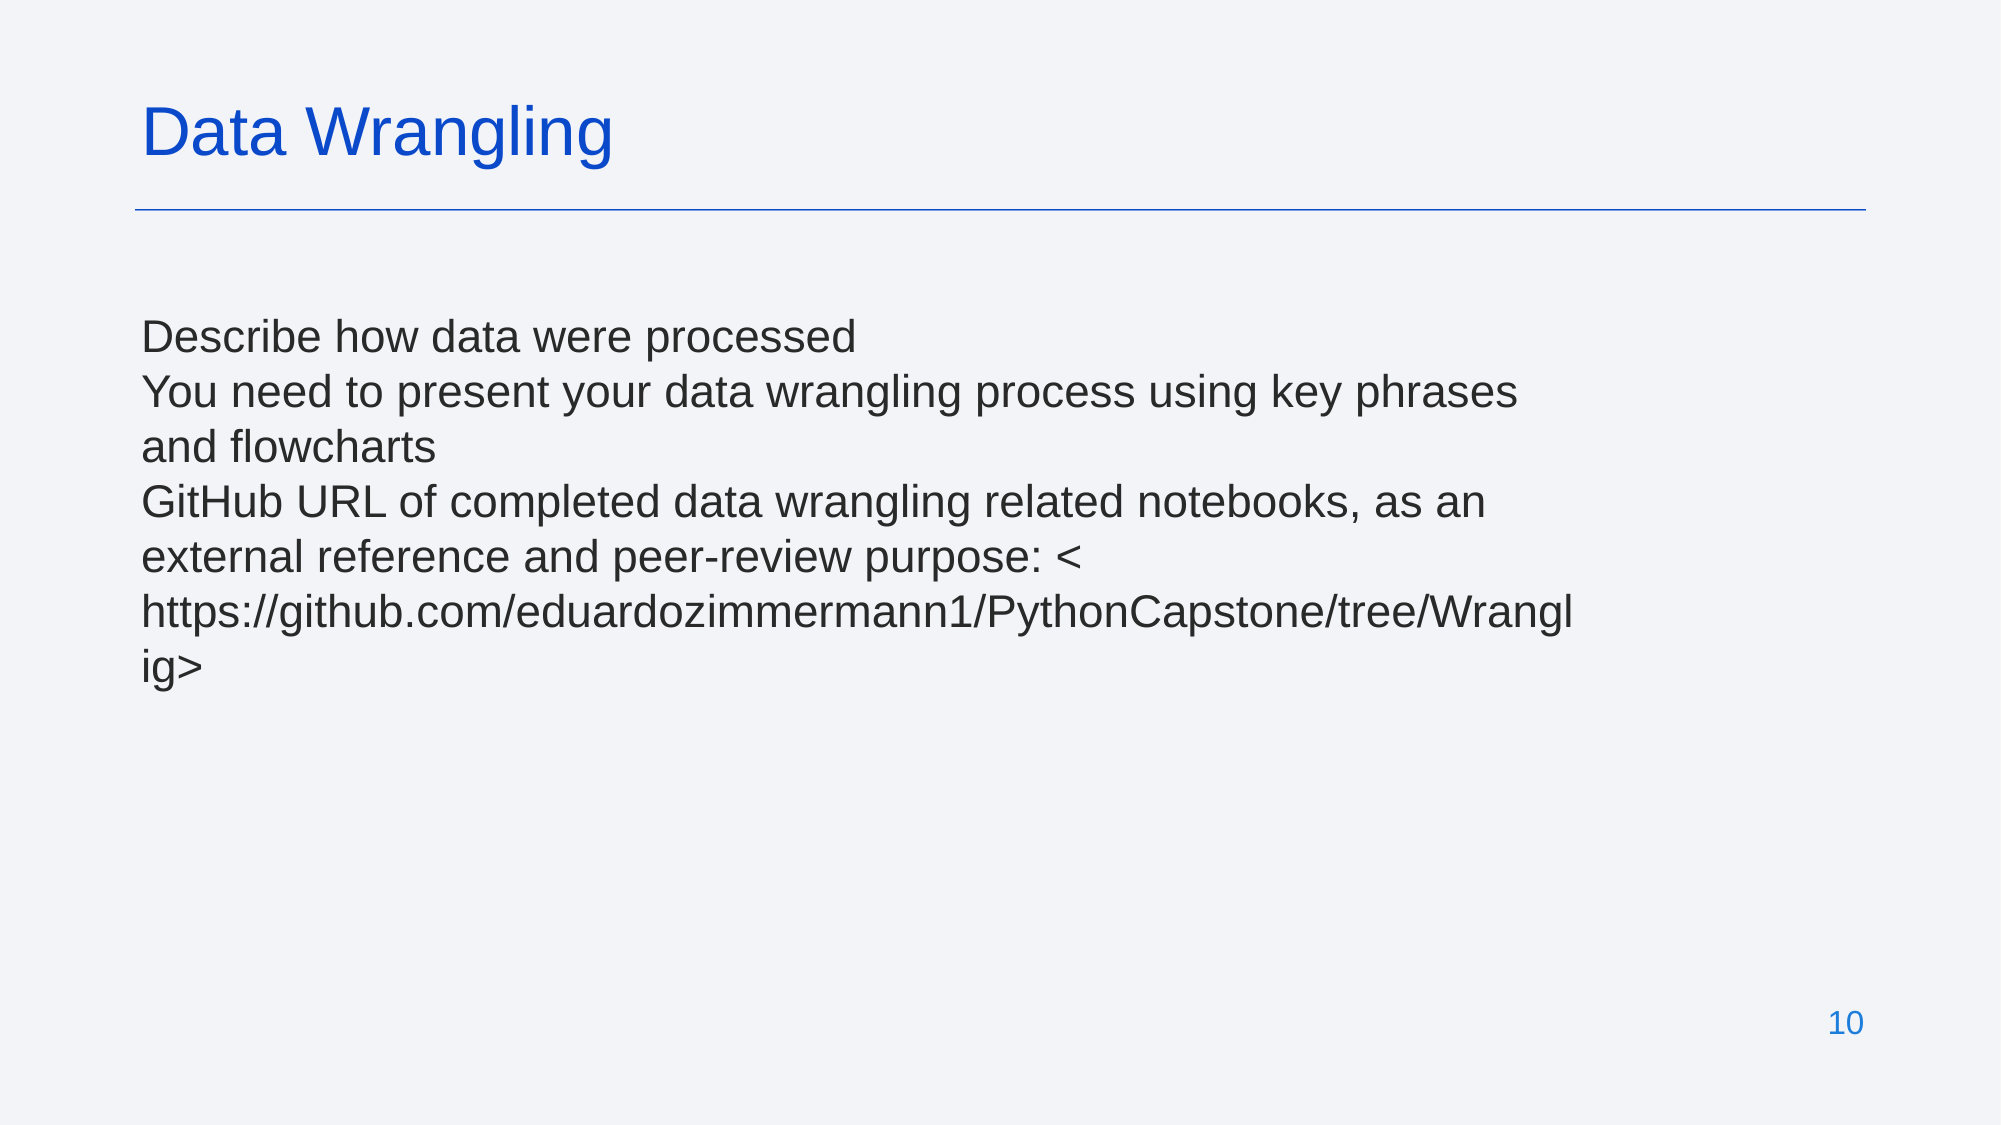

Data Wrangling
Describe how data were processed
You need to present your data wrangling process using key phrases and flowcharts
GitHub URL of completed data wrangling related notebooks, as an external reference and peer-review purpose: < https://github.com/eduardozimmermann1/PythonCapstone/tree/Wranglig>

10